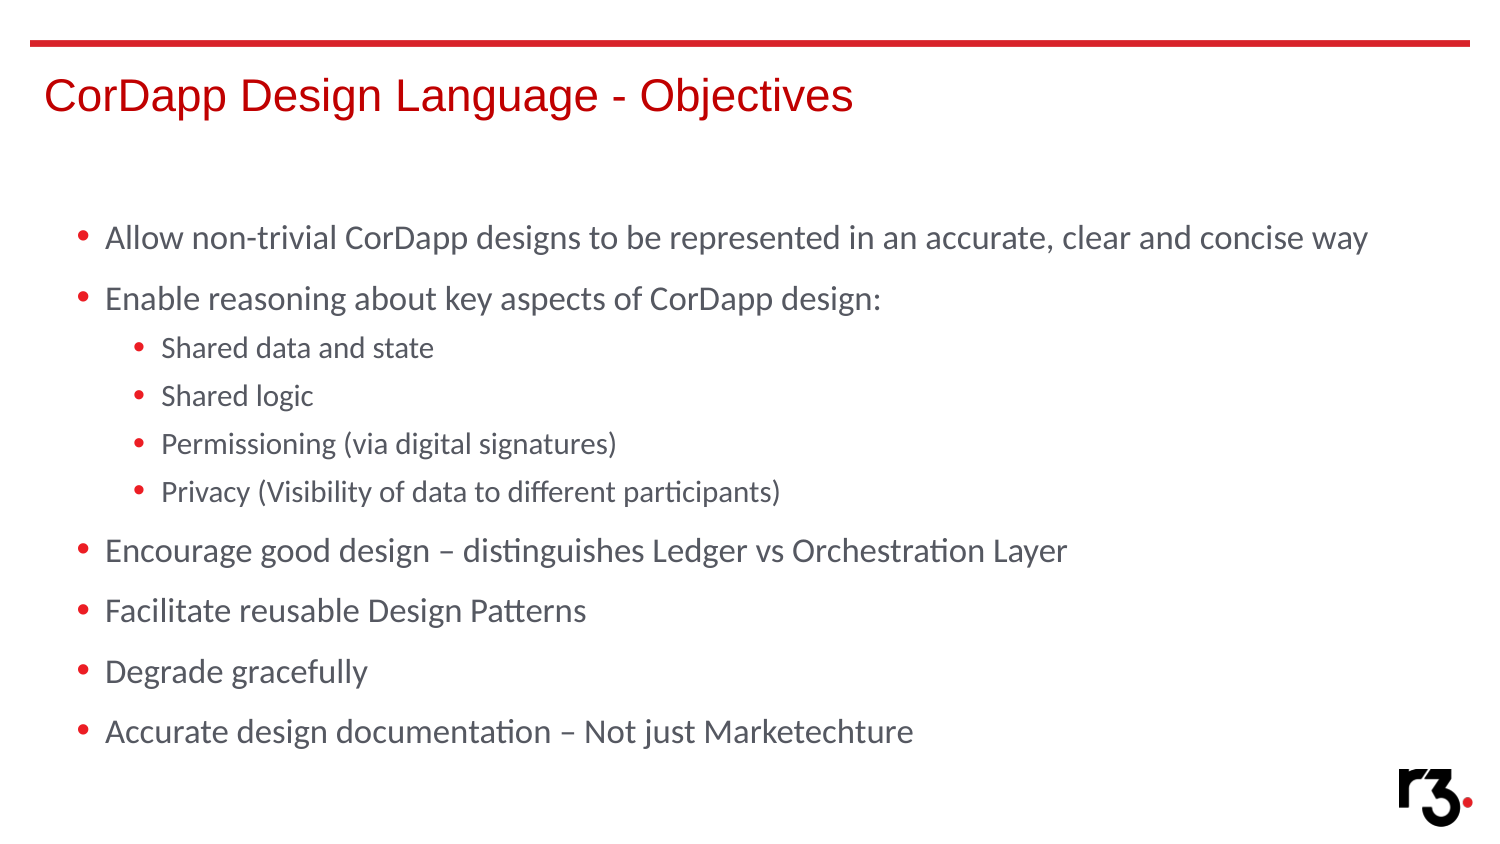

# CorDapp Design Language - Objectives
Allow non-trivial CorDapp designs to be represented in an accurate, clear and concise way
Enable reasoning about key aspects of CorDapp design:
Shared data and state
Shared logic
Permissioning (via digital signatures)
Privacy (Visibility of data to different participants)
Encourage good design – distinguishes Ledger vs Orchestration Layer
Facilitate reusable Design Patterns
Degrade gracefully
Accurate design documentation – Not just Marketechture